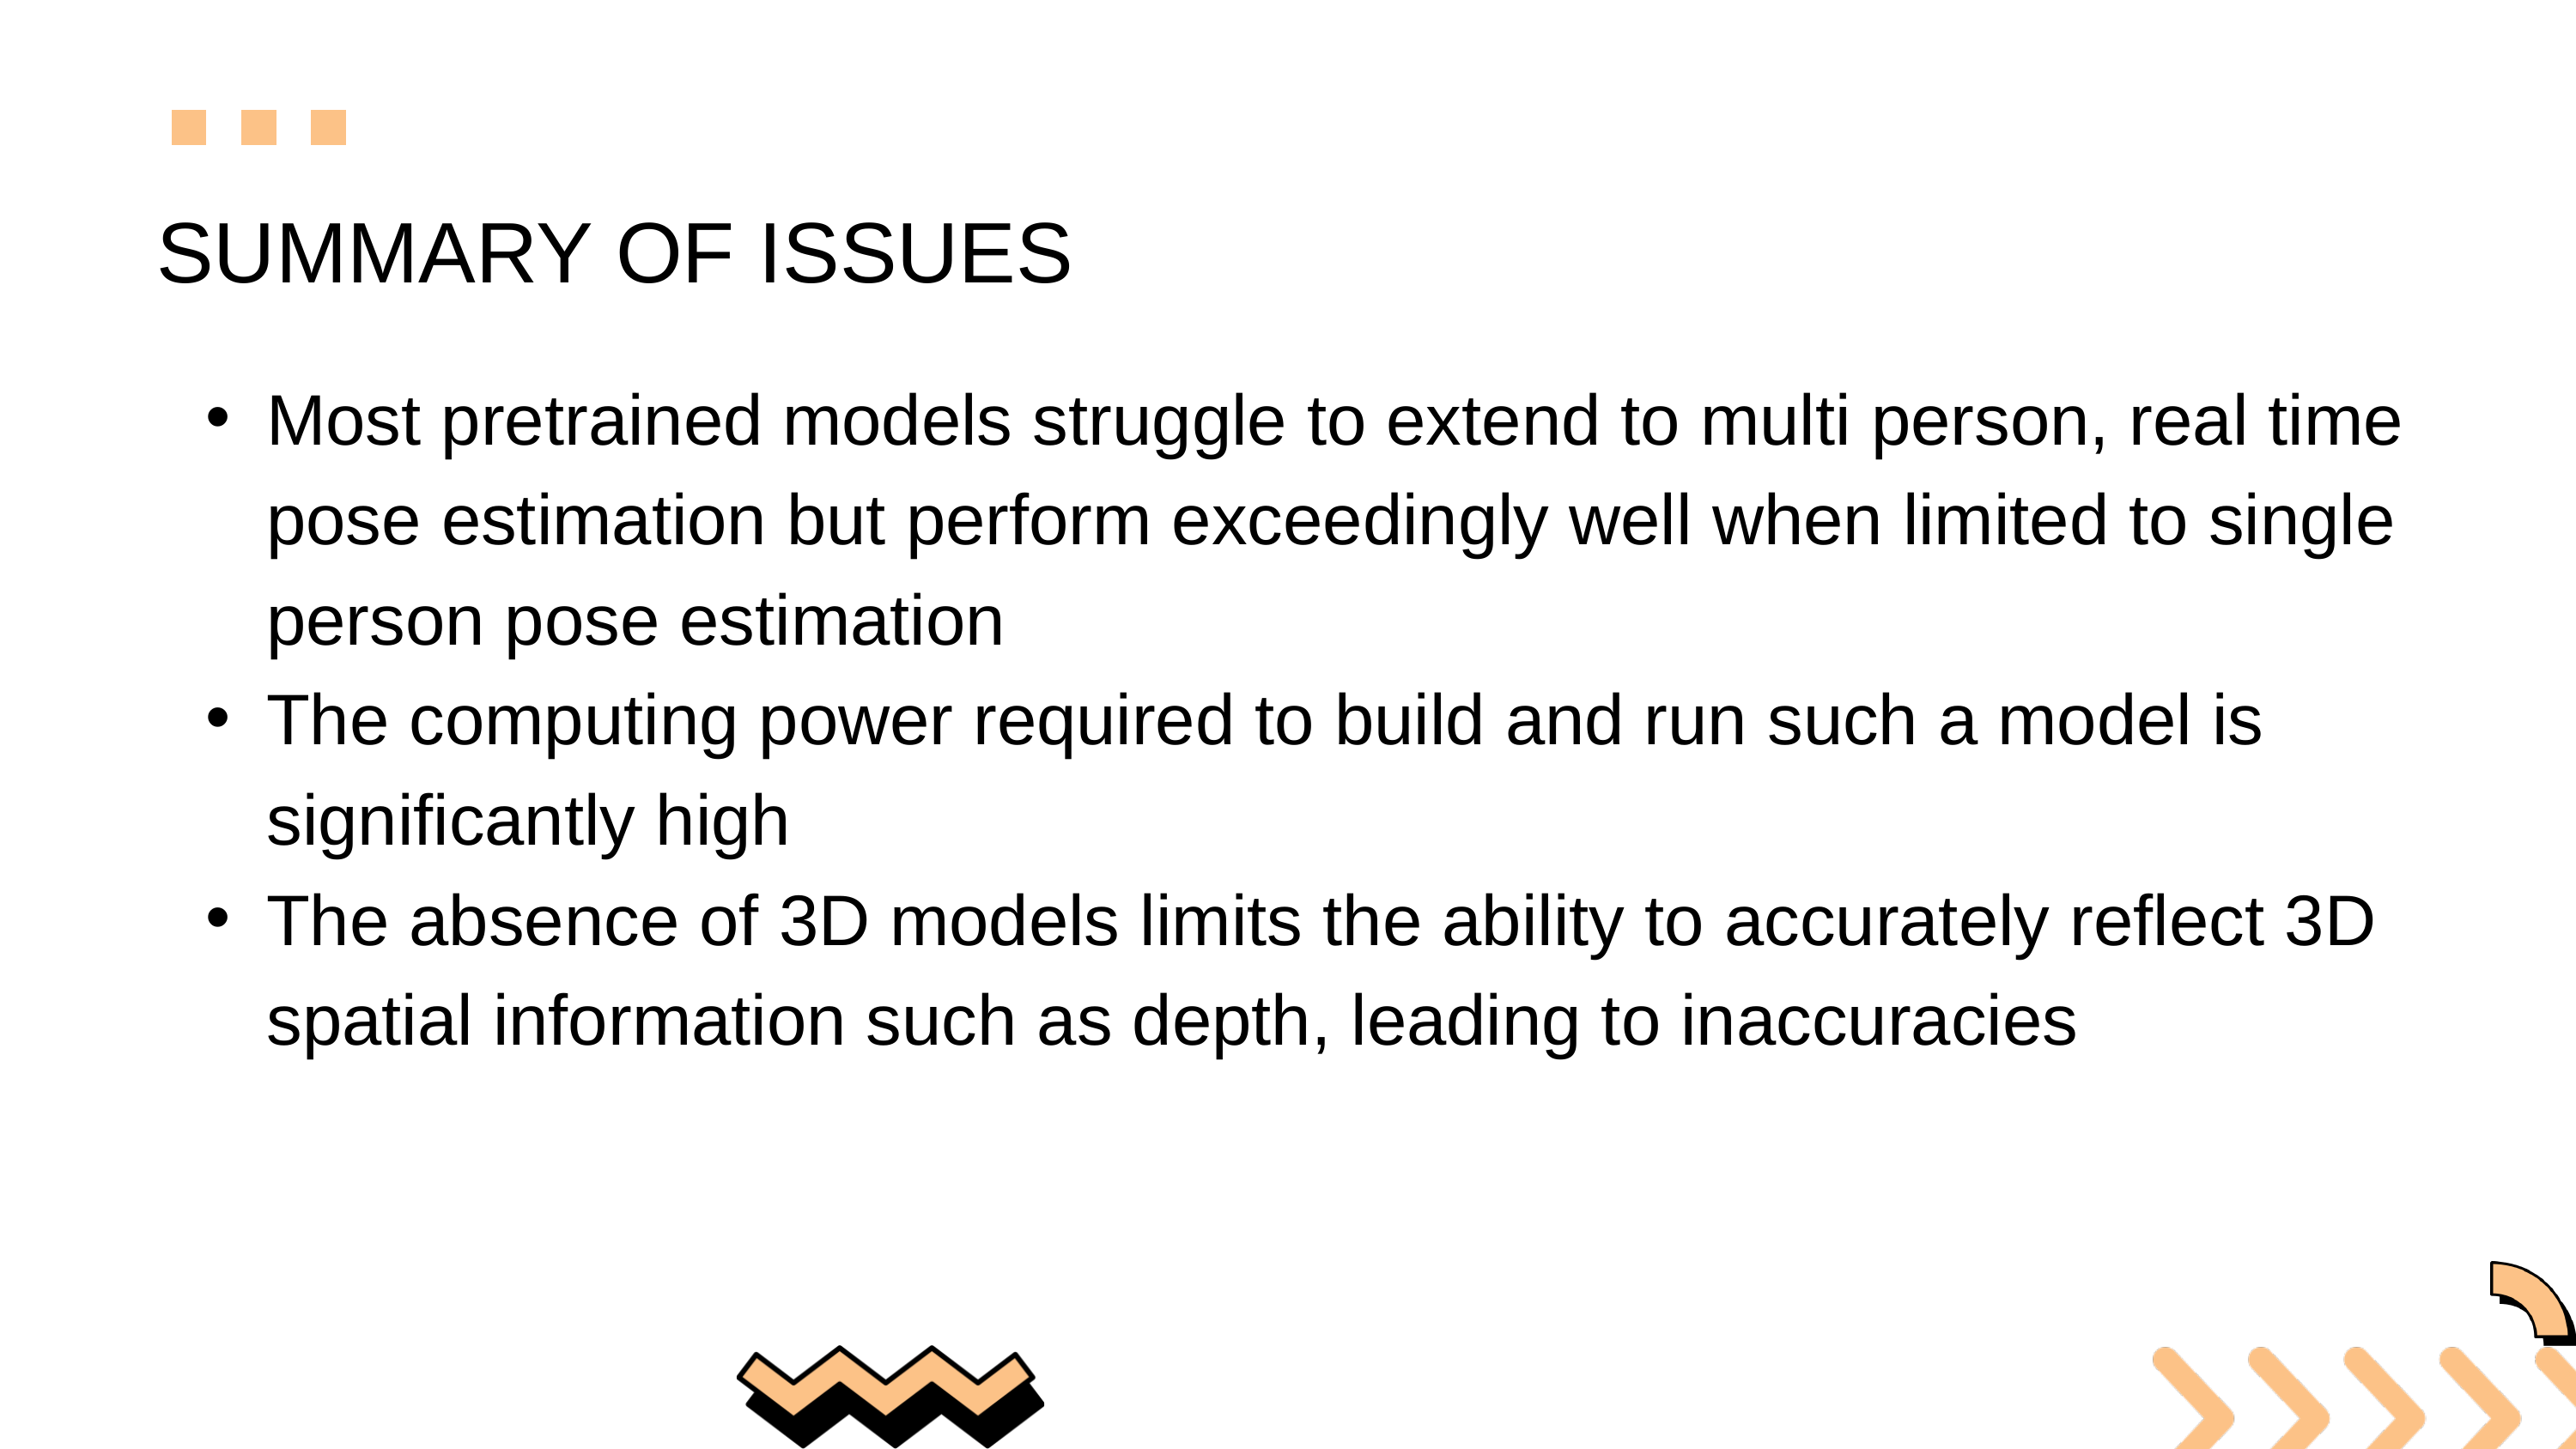

SUMMARY OF ISSUES
Most pretrained models struggle to extend to multi person, real time pose estimation but perform exceedingly well when limited to single person pose estimation
The computing power required to build and run such a model is significantly high
The absence of 3D models limits the ability to accurately reflect 3D spatial information such as depth, leading to inaccuracies